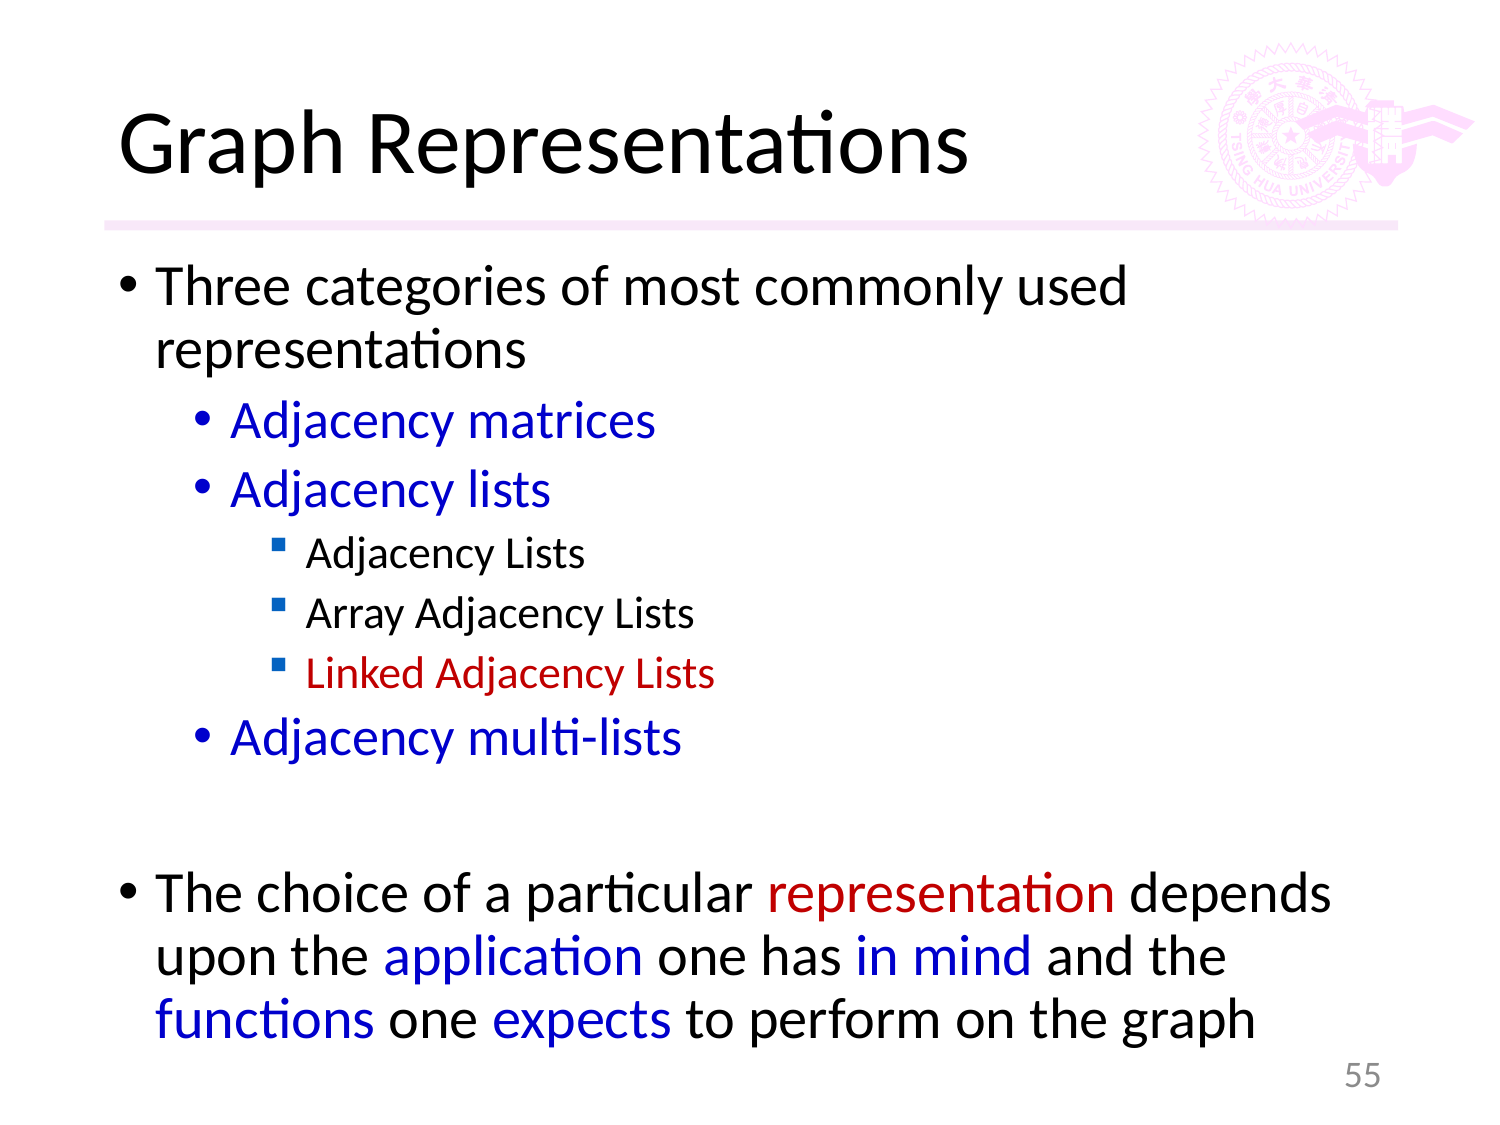

# Graph Representations
Three categories of most commonly used representations
Adjacency matrices
Adjacency lists
Adjacency Lists
Array Adjacency Lists
Linked Adjacency Lists
Adjacency multi-lists

The choice of a particular representation depends upon the application one has in mind and the functions one expects to perform on the graph
55